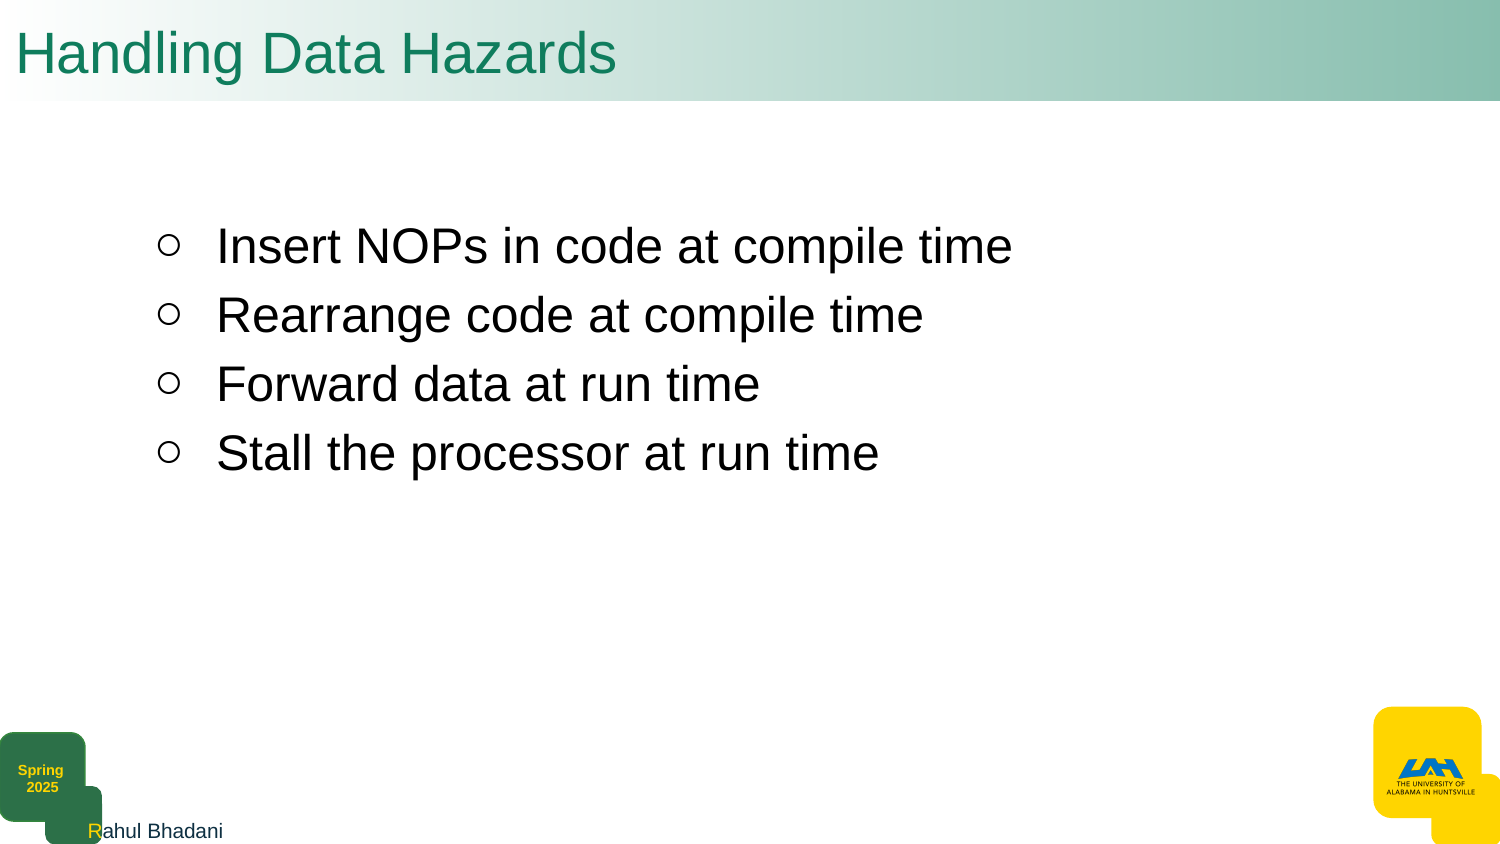

# Handling Data Hazards​
Insert NOPs in code at compile time​
Rearrange code at compile time​
Forward data at run time​
Stall the processor at run time​